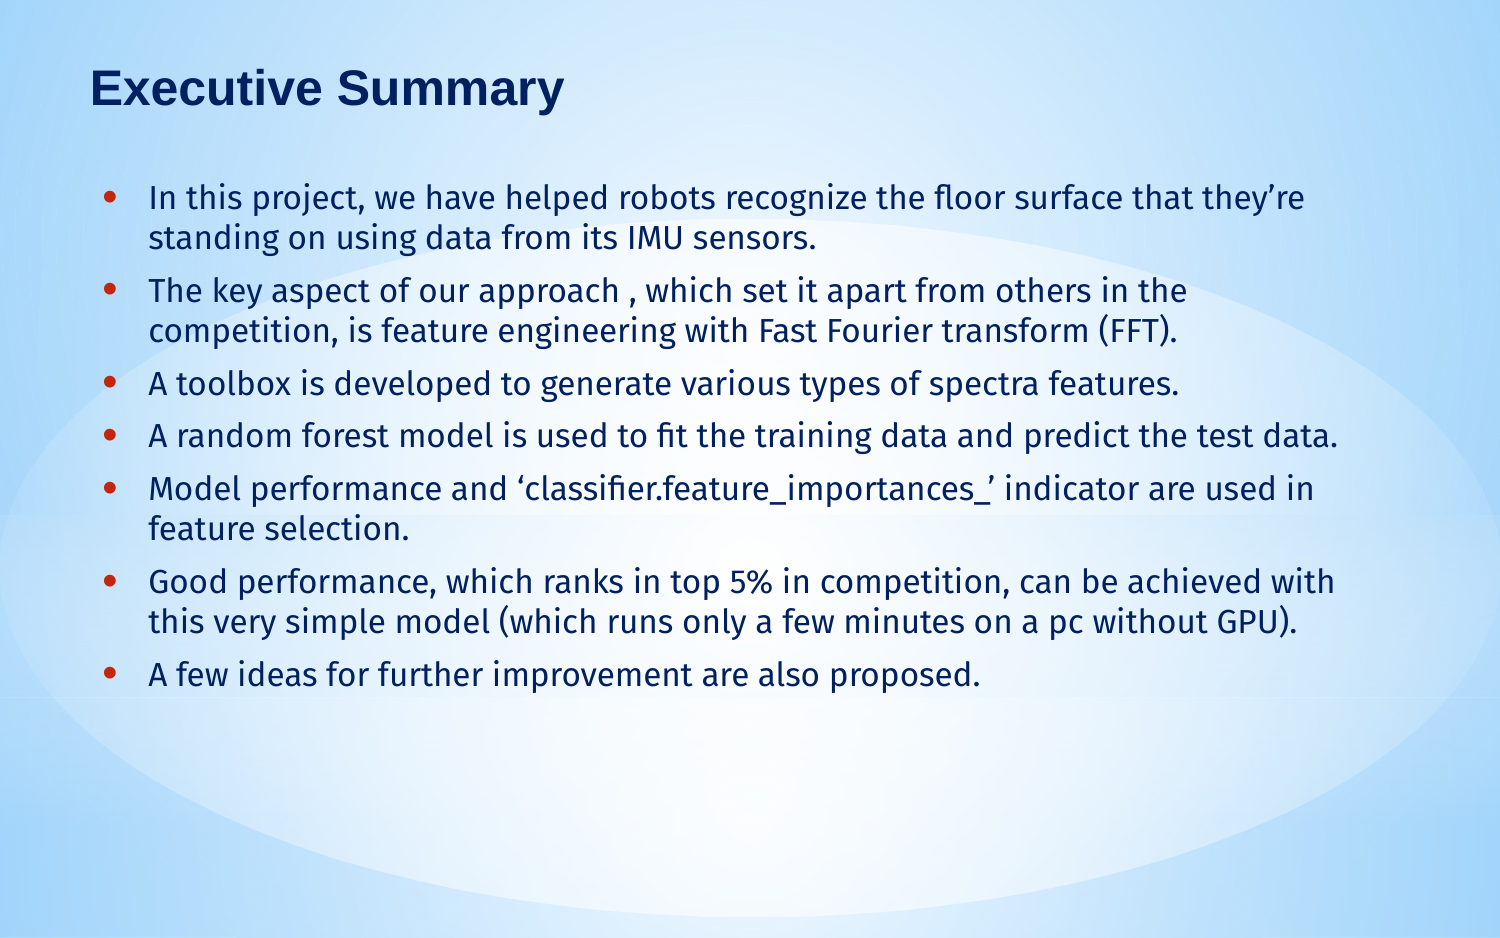

Executive Summary
In this project, we have helped robots recognize the floor surface that they’re standing on using data from its IMU sensors.
The key aspect of our approach , which set it apart from others in the competition, is feature engineering with Fast Fourier transform (FFT).
A toolbox is developed to generate various types of spectra features.
A random forest model is used to fit the training data and predict the test data.
Model performance and ‘classifier.feature_importances_’ indicator are used in feature selection.
Good performance, which ranks in top 5% in competition, can be achieved with this very simple model (which runs only a few minutes on a pc without GPU).
A few ideas for further improvement are also proposed.